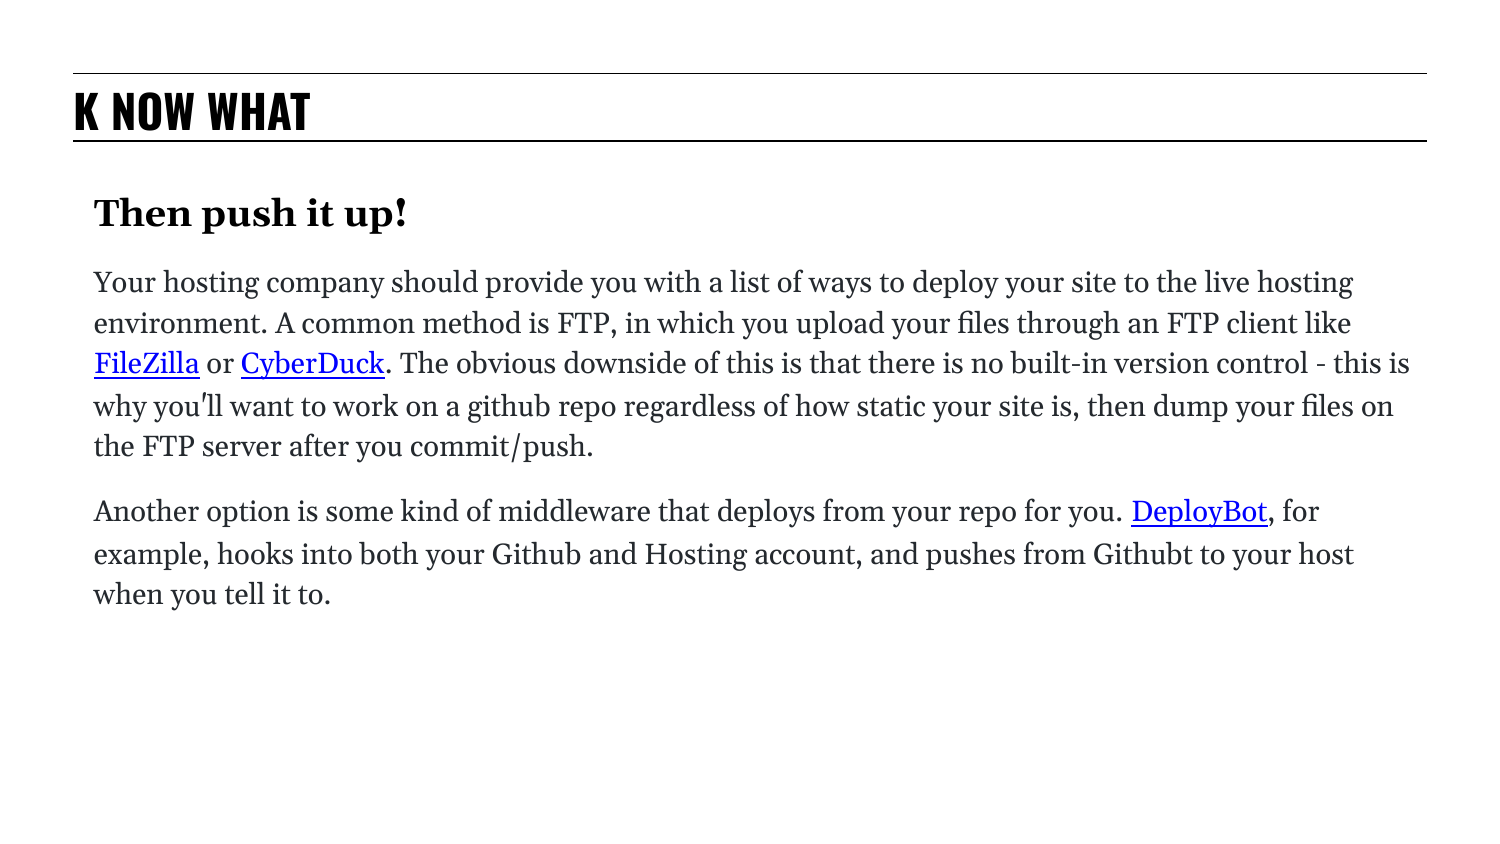

K NOW WHAT
Then push it up!
Your hosting company should provide you with a list of ways to deploy your site to the live hosting environment. A common method is FTP, in which you upload your files through an FTP client like FileZilla or CyberDuck. The obvious downside of this is that there is no built-in version control - this is why you'll want to work on a github repo regardless of how static your site is, then dump your files on the FTP server after you commit/push.
Another option is some kind of middleware that deploys from your repo for you. DeployBot, for example, hooks into both your Github and Hosting account, and pushes from Githubt to your host when you tell it to.